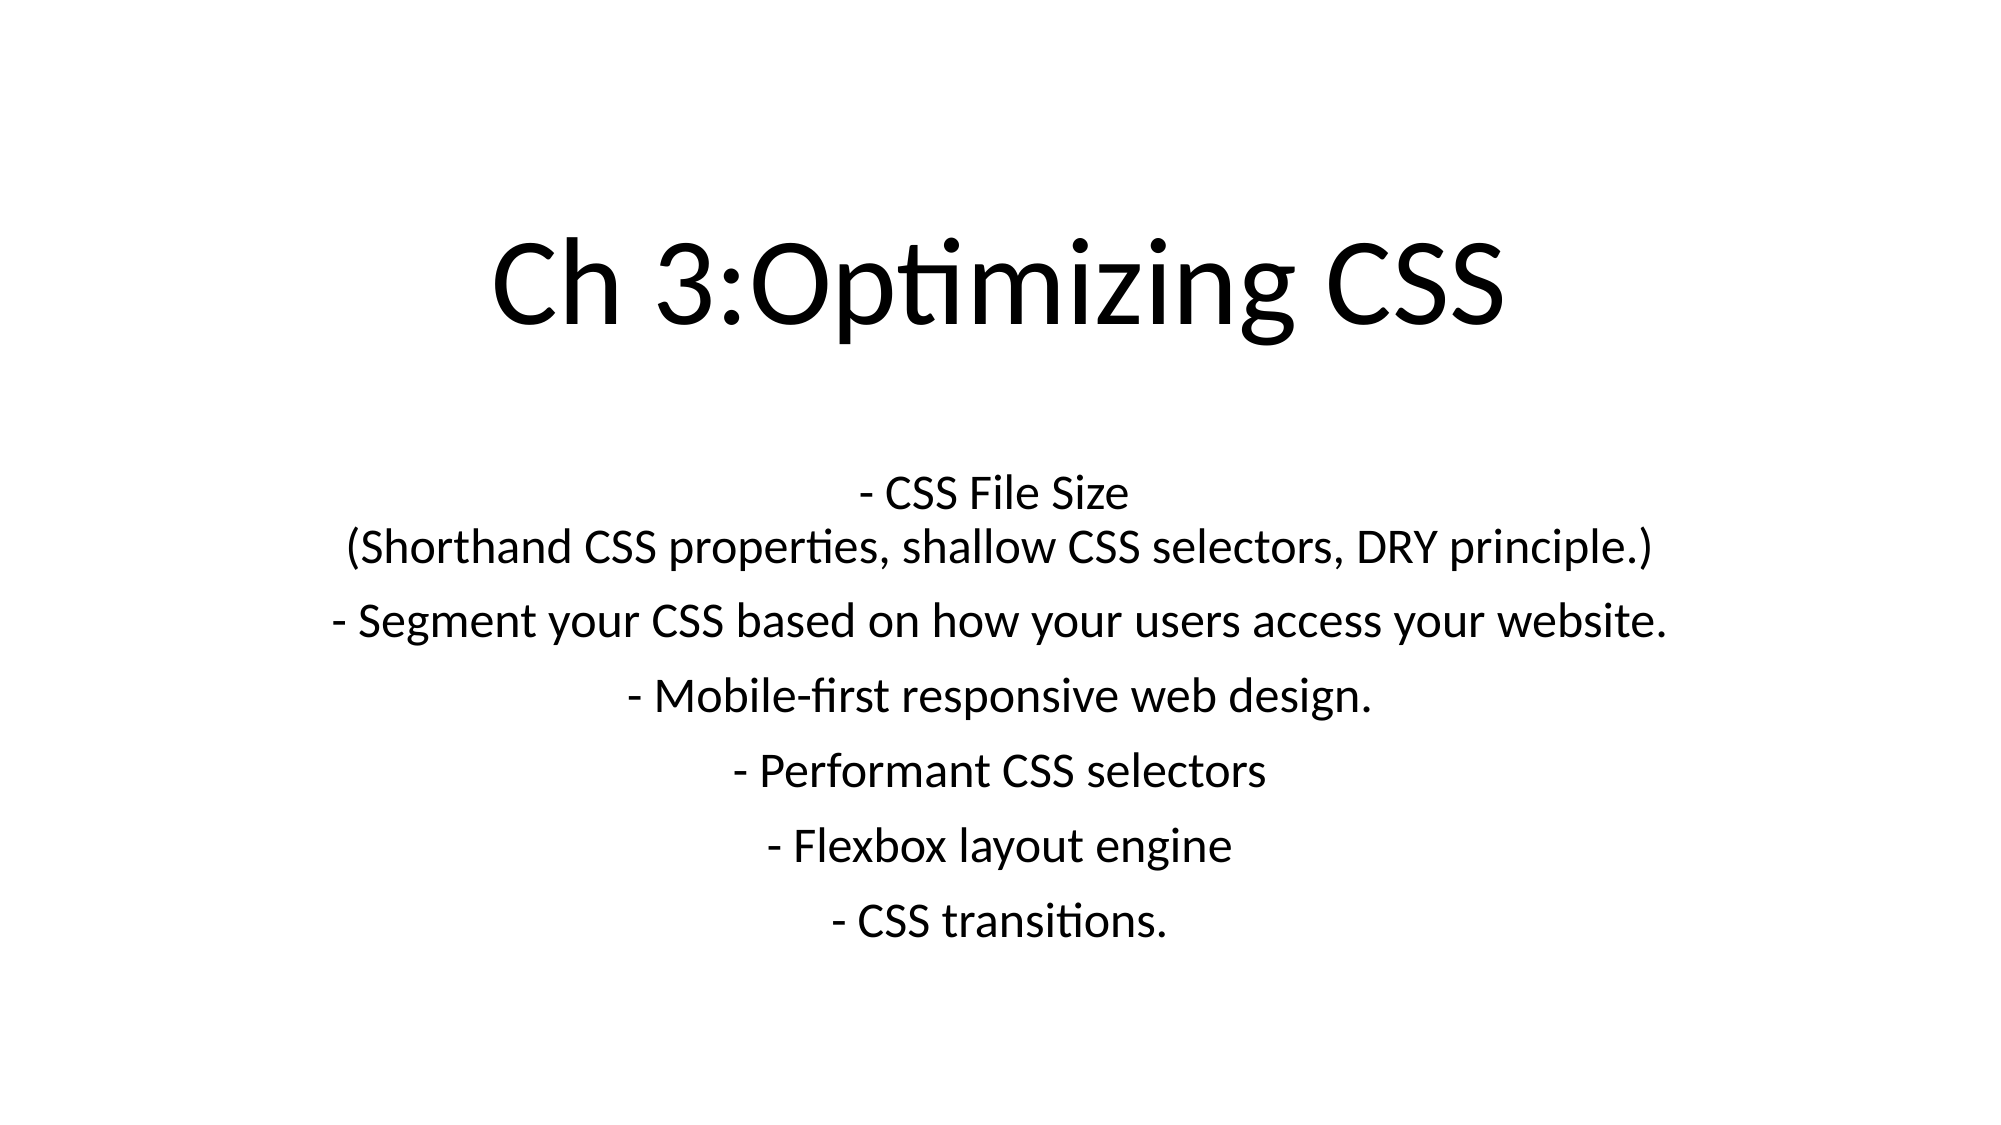

# Ch 3:Optimizing CSS

- CSS File Size
(Shorthand CSS properties, shallow CSS selectors, DRY principle.)
- Segment your CSS based on how your users access your website.
- Mobile-first responsive web design.
- Performant CSS selectors
- Flexbox layout engine
- CSS transitions.